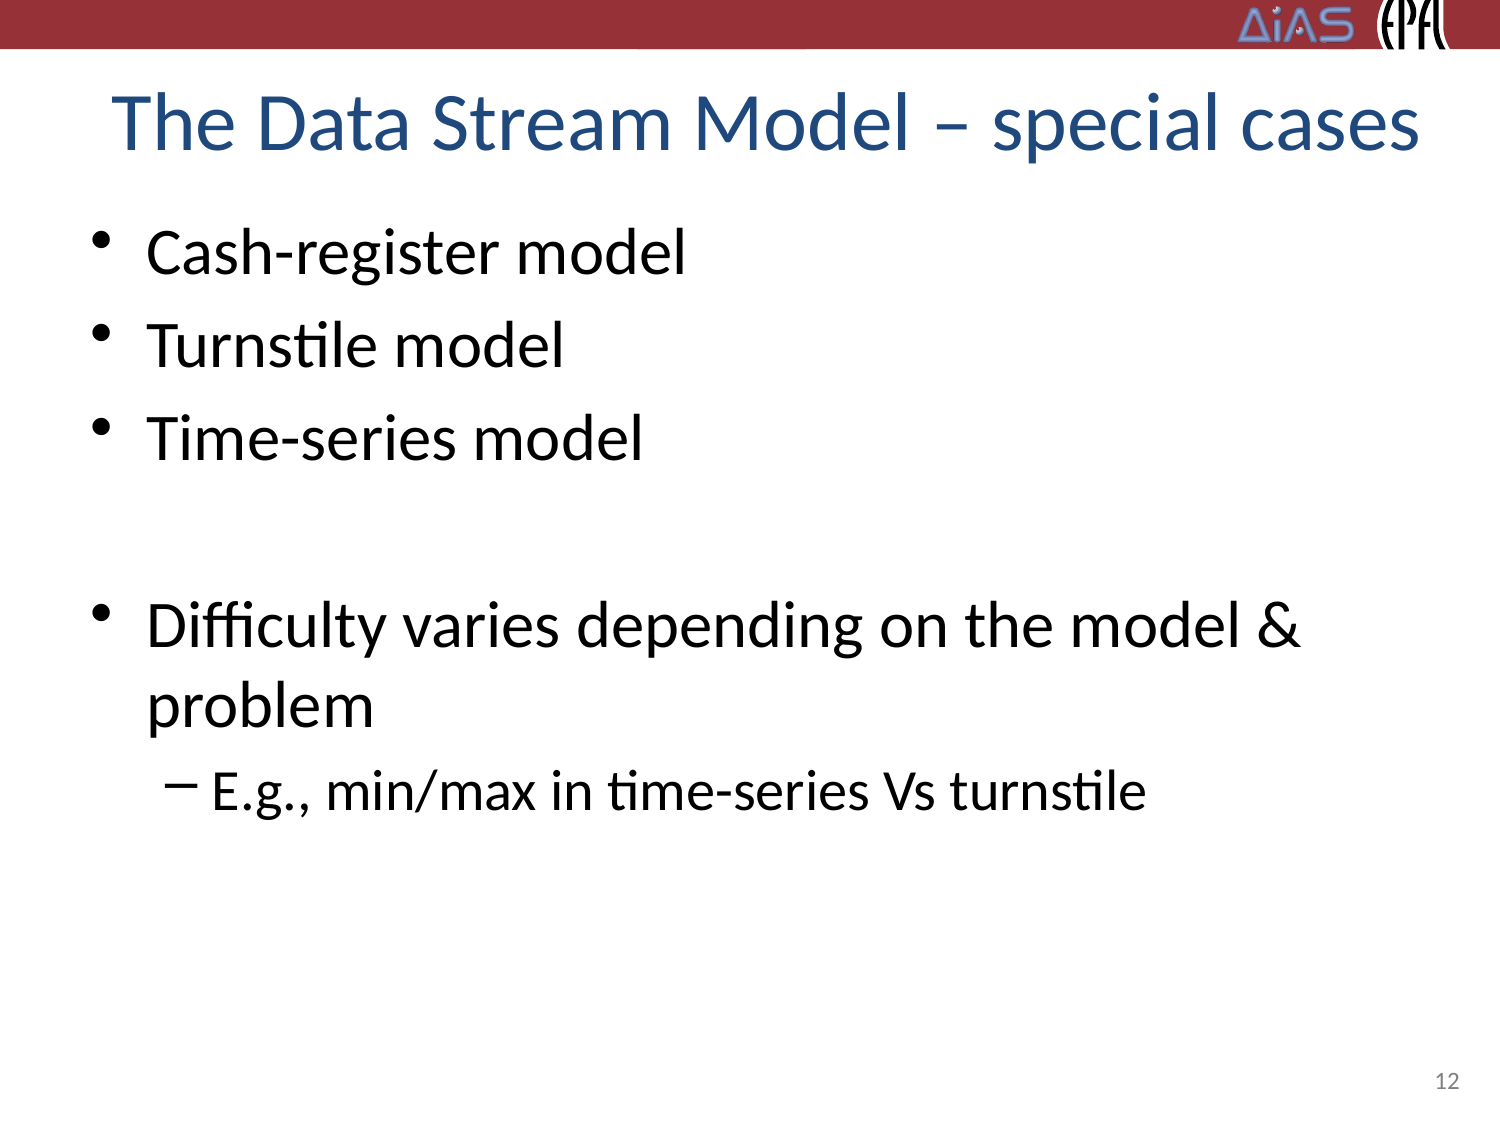

# The Data Stream Model – special cases
Cash-register model
Turnstile model
Time-series model

Difficulty varies depending on the model & problem
E.g., min/max in time-series Vs turnstile
12